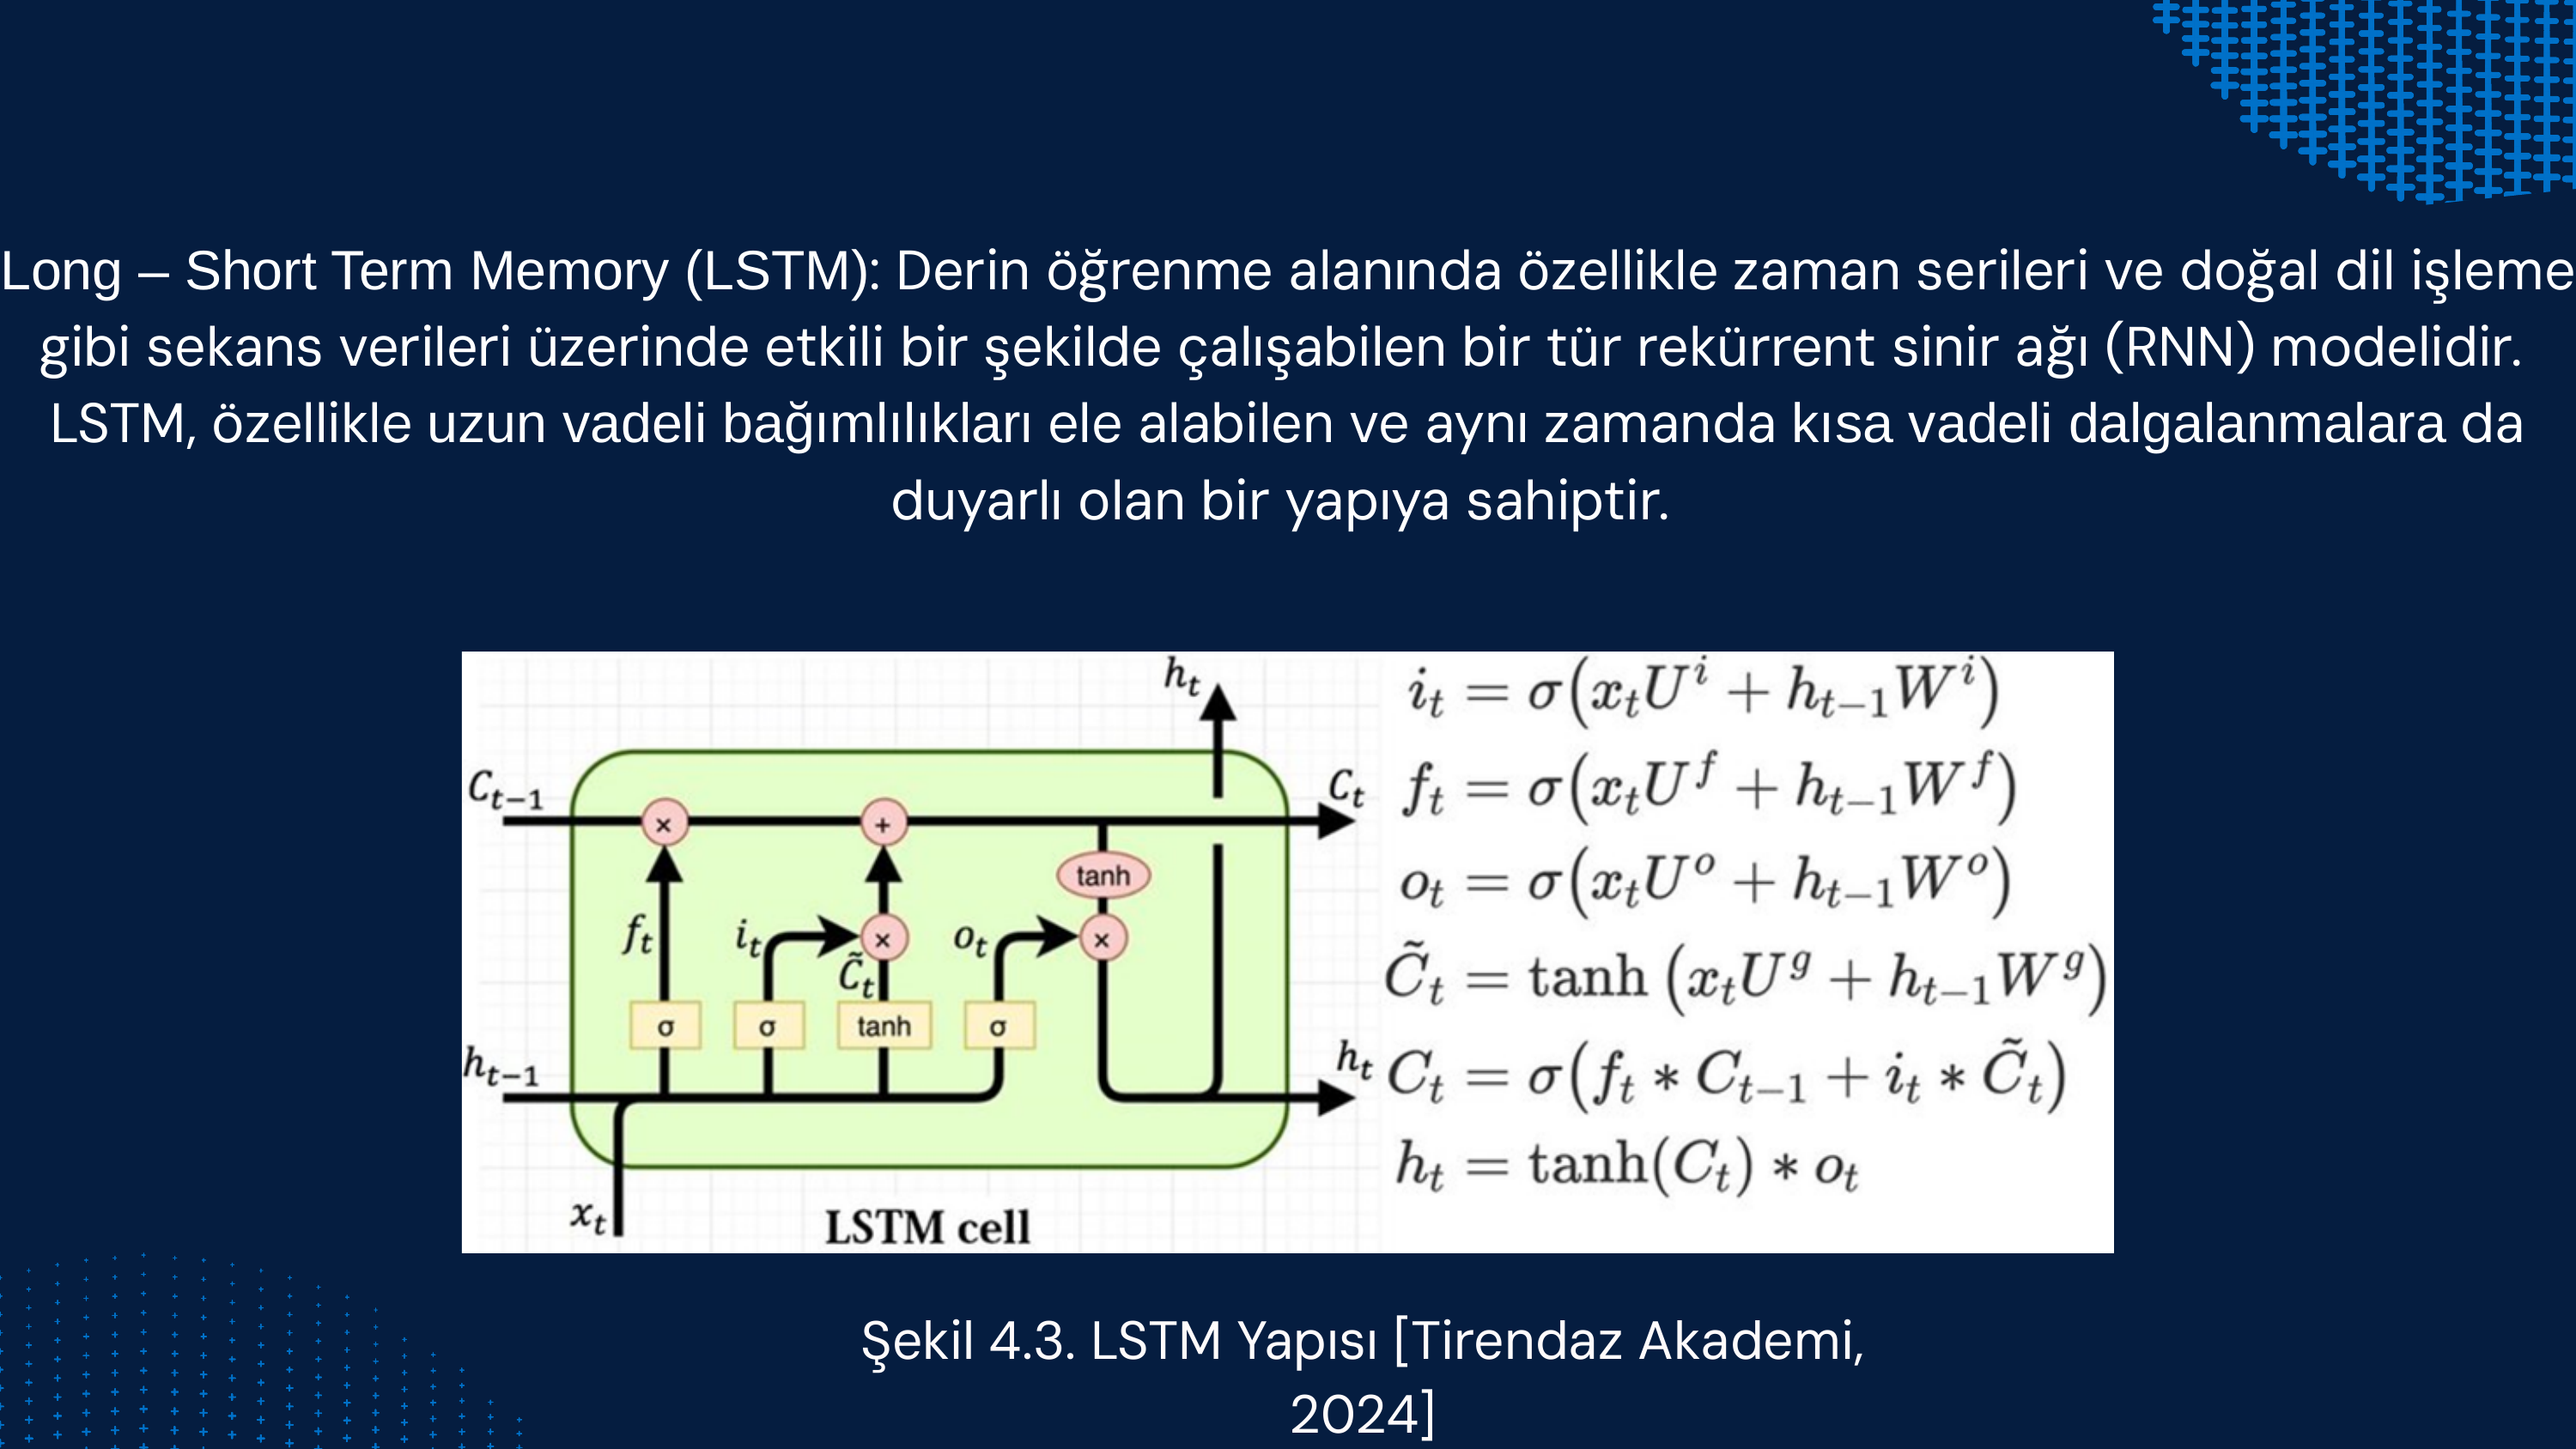

Long – Short Term Memory (LSTM): Derin öğrenme alanında özellikle zaman serileri ve doğal dil işleme gibi sekans verileri üzerinde etkili bir şekilde çalışabilen bir tür rekürrent sinir ağı (RNN) modelidir.
LSTM, özellikle uzun vadeli bağımlılıkları ele alabilen ve aynı zamanda kısa vadeli dalgalanmalara da duyarlı olan bir yapıya sahiptir.

Şekil 4.3. LSTM Yapısı [Tirendaz Akademi, 2024]